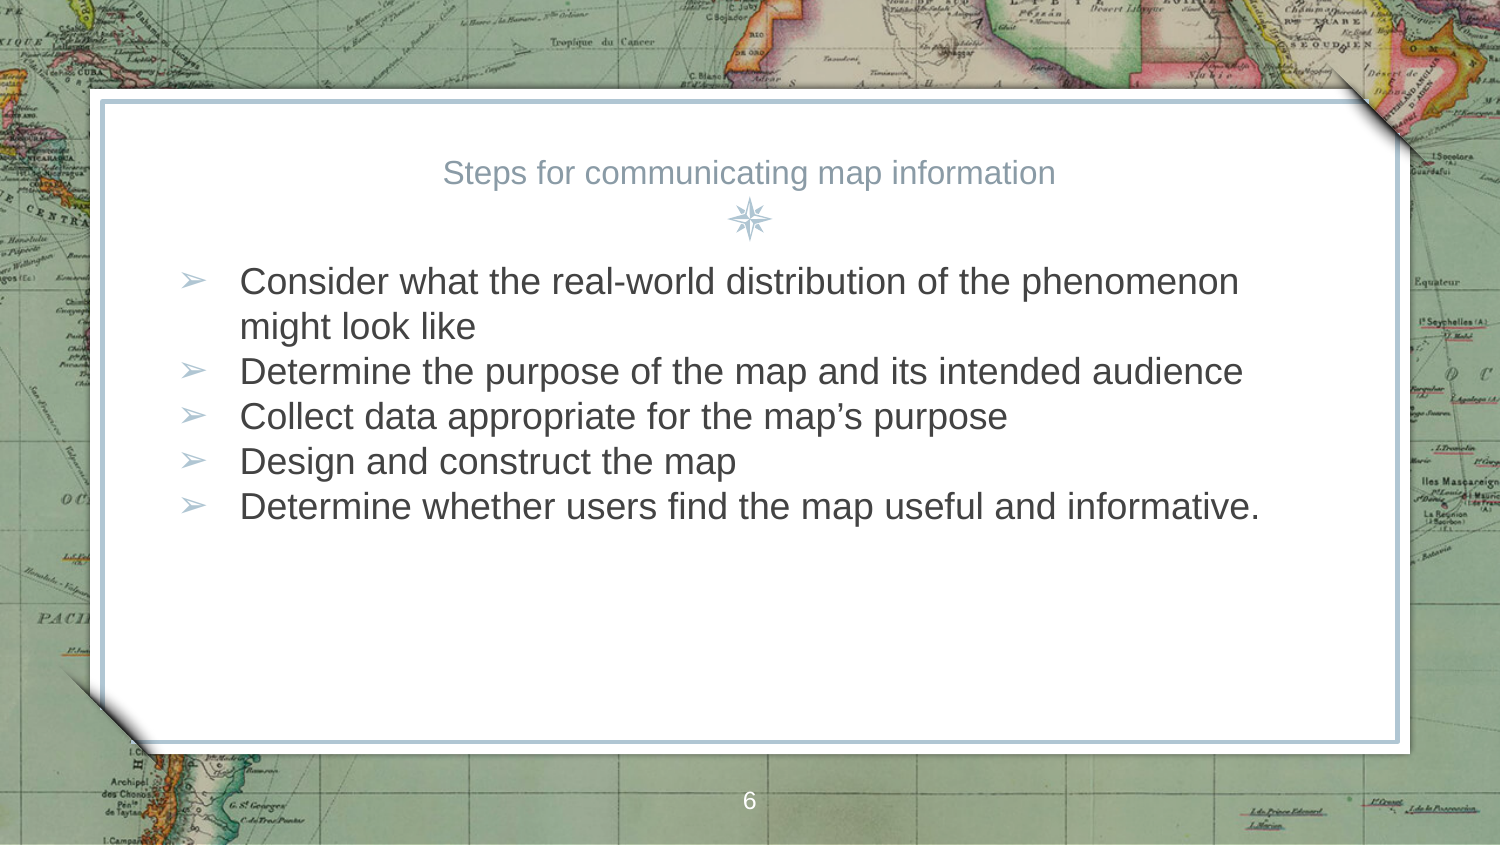

Steps for communicating map information
Consider what the real-world distribution of the phenomenon might look like
Determine the purpose of the map and its intended audience
Collect data appropriate for the map’s purpose
Design and construct the map
Determine whether users find the map useful and informative.
6